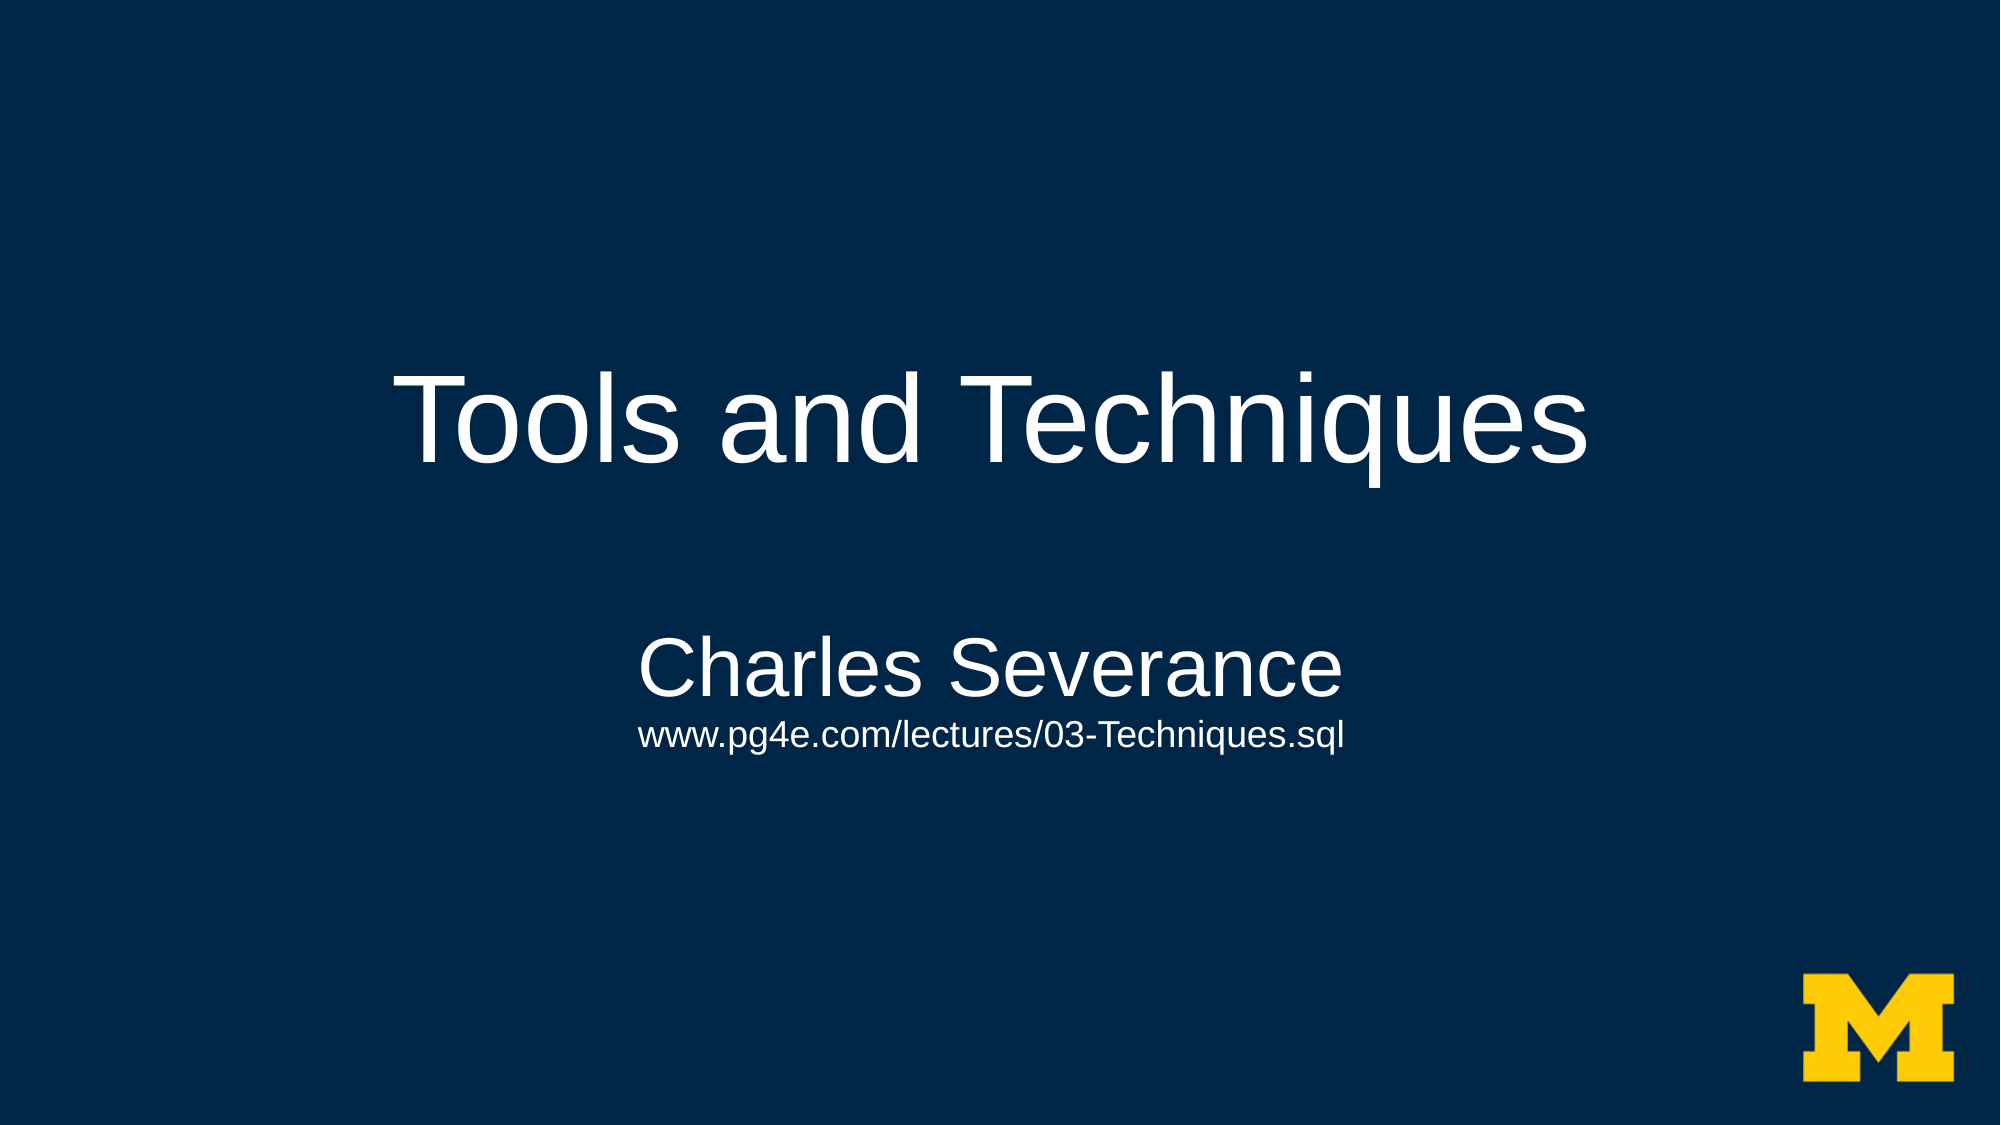

# Tools and Techniques Charles Severance www.pg4e.com/lectures/03-Techniques.sql